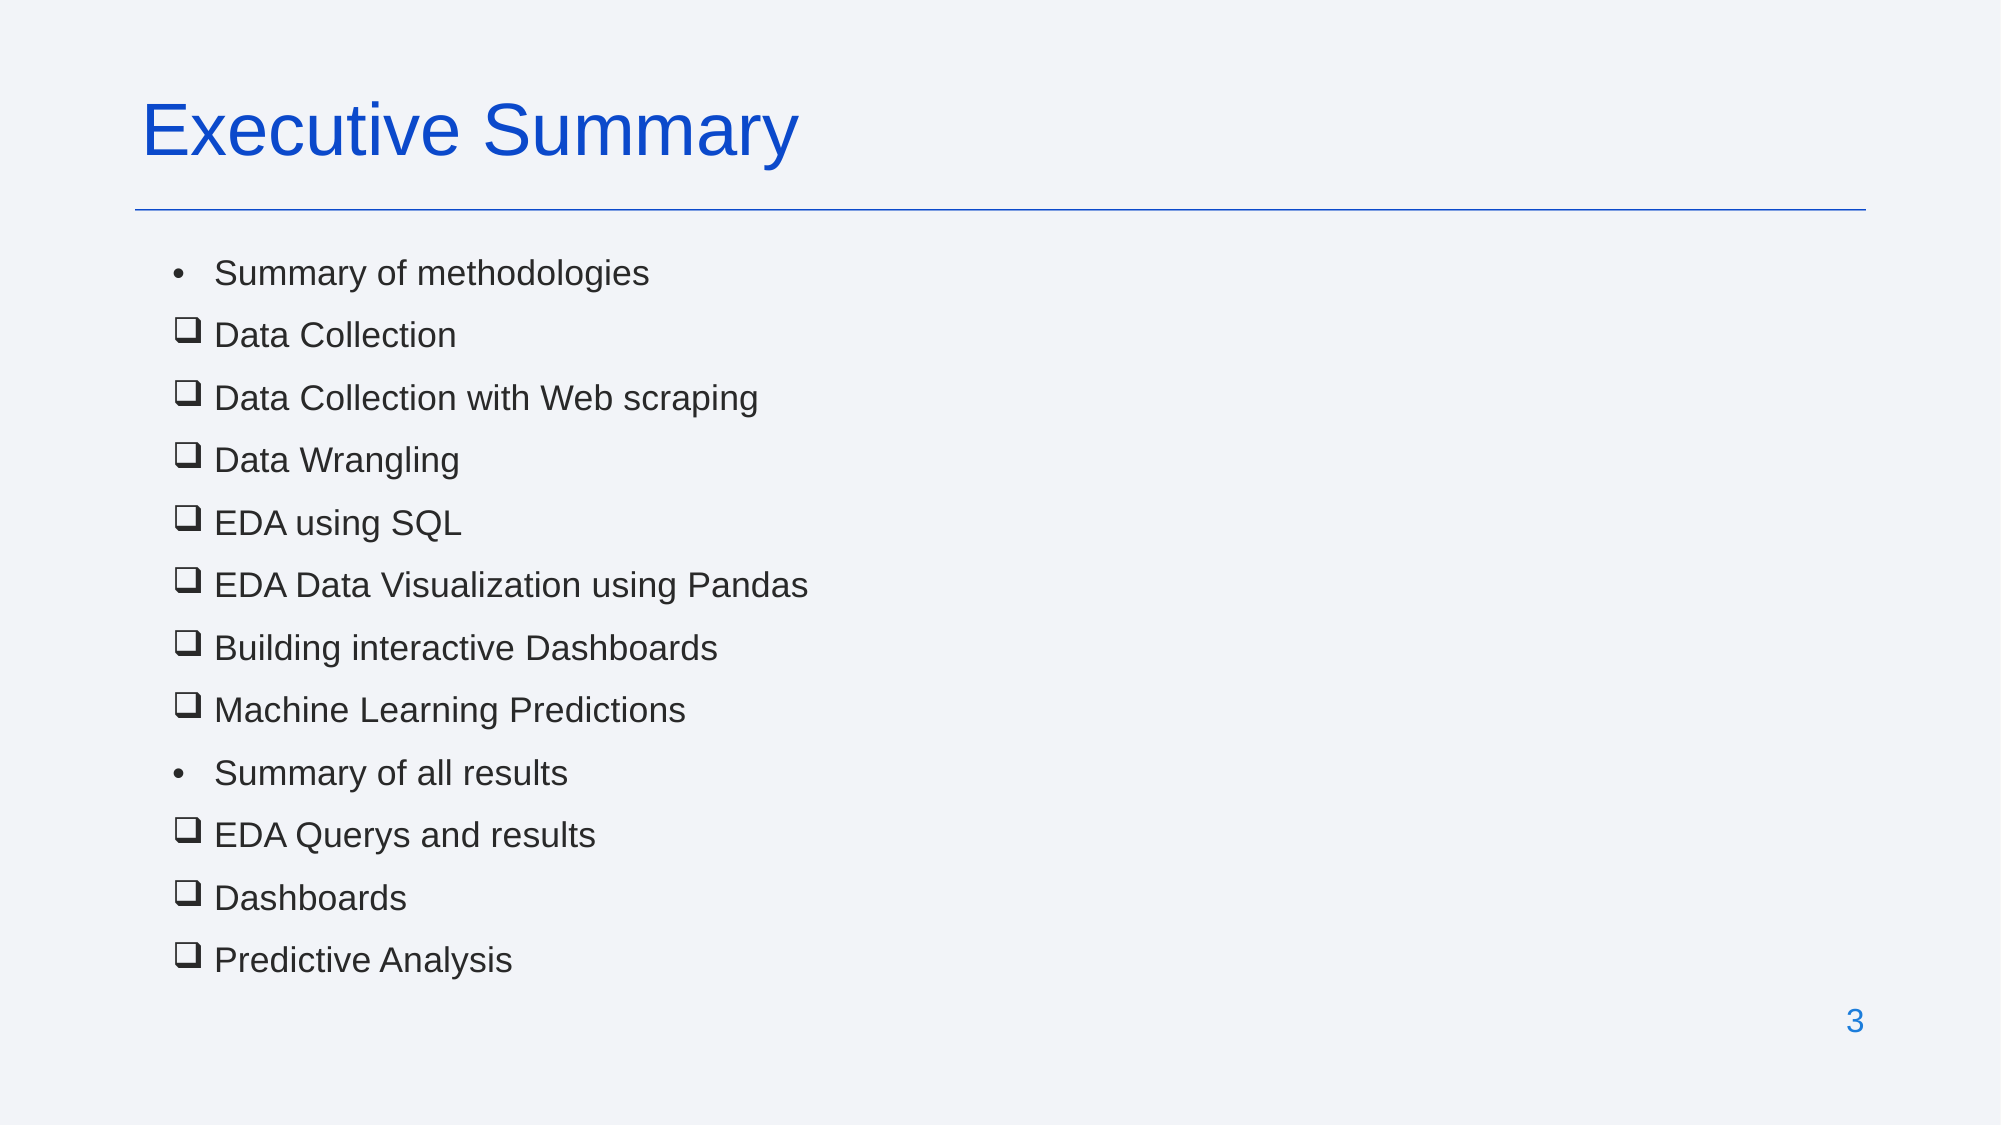

Executive Summary
Summary of methodologies
Data Collection
Data Collection with Web scraping
Data Wrangling
EDA using SQL
EDA Data Visualization using Pandas
Building interactive Dashboards
Machine Learning Predictions
Summary of all results
EDA Querys and results
Dashboards
Predictive Analysis

3